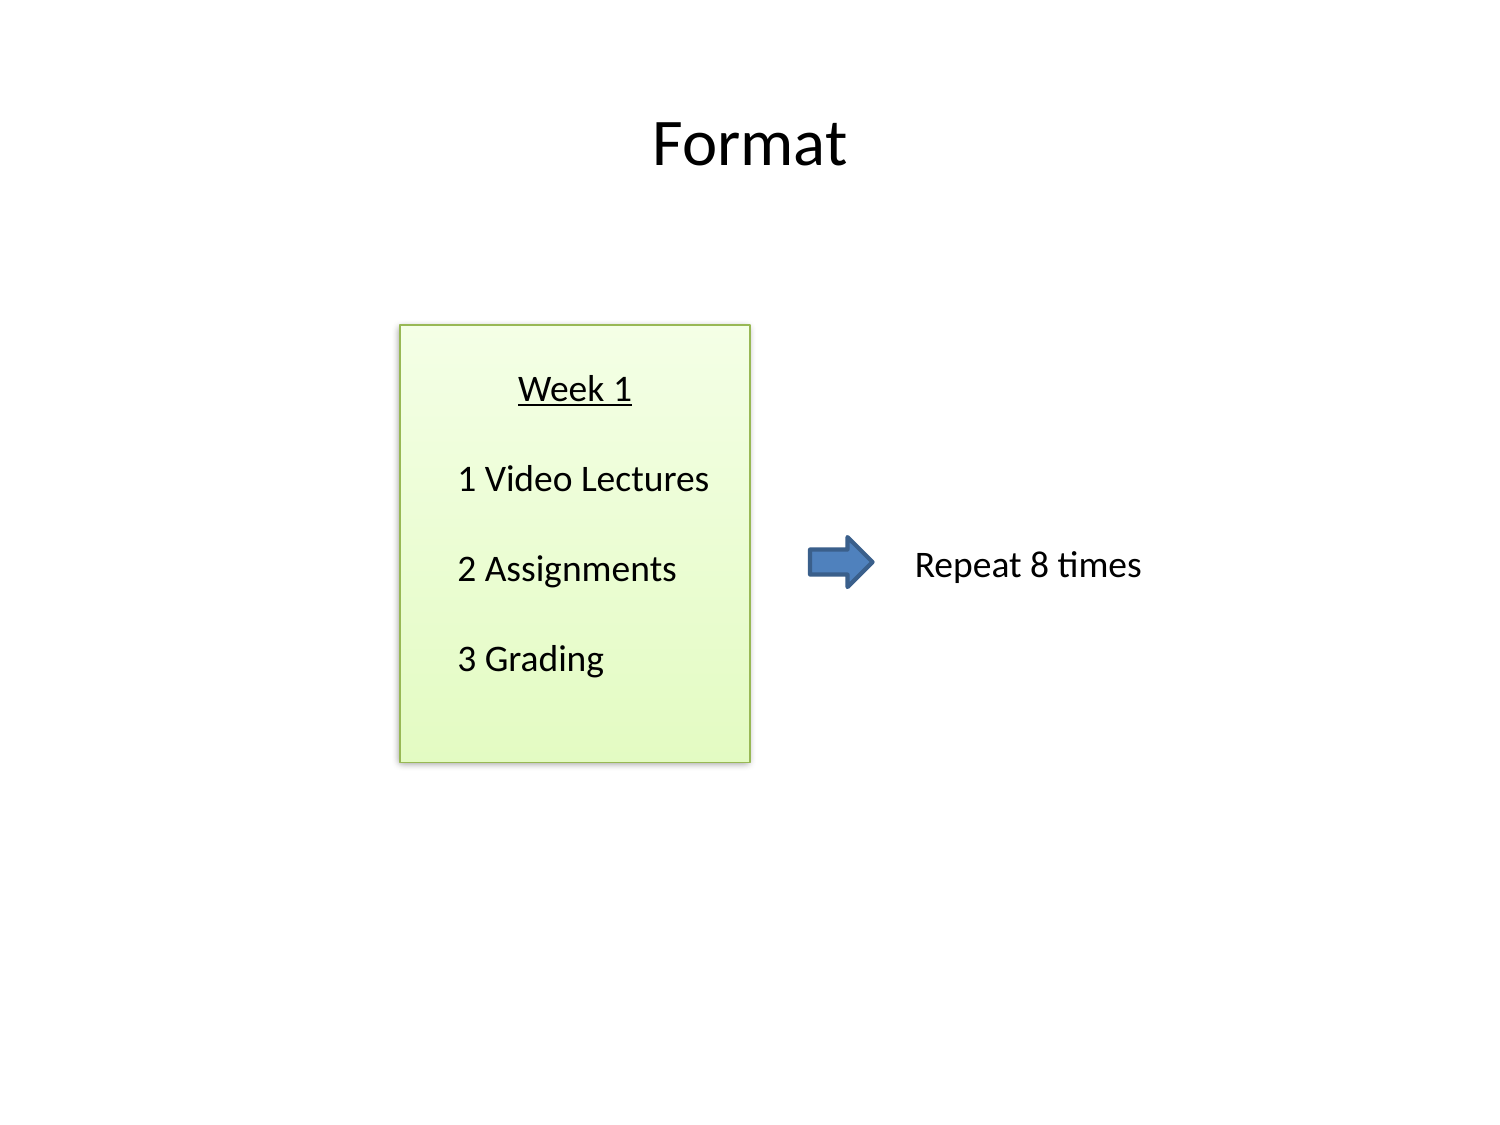

# Format
Week 1

     1 Video Lectures

     2 Assignments

     3 Grading

Repeat 8 times